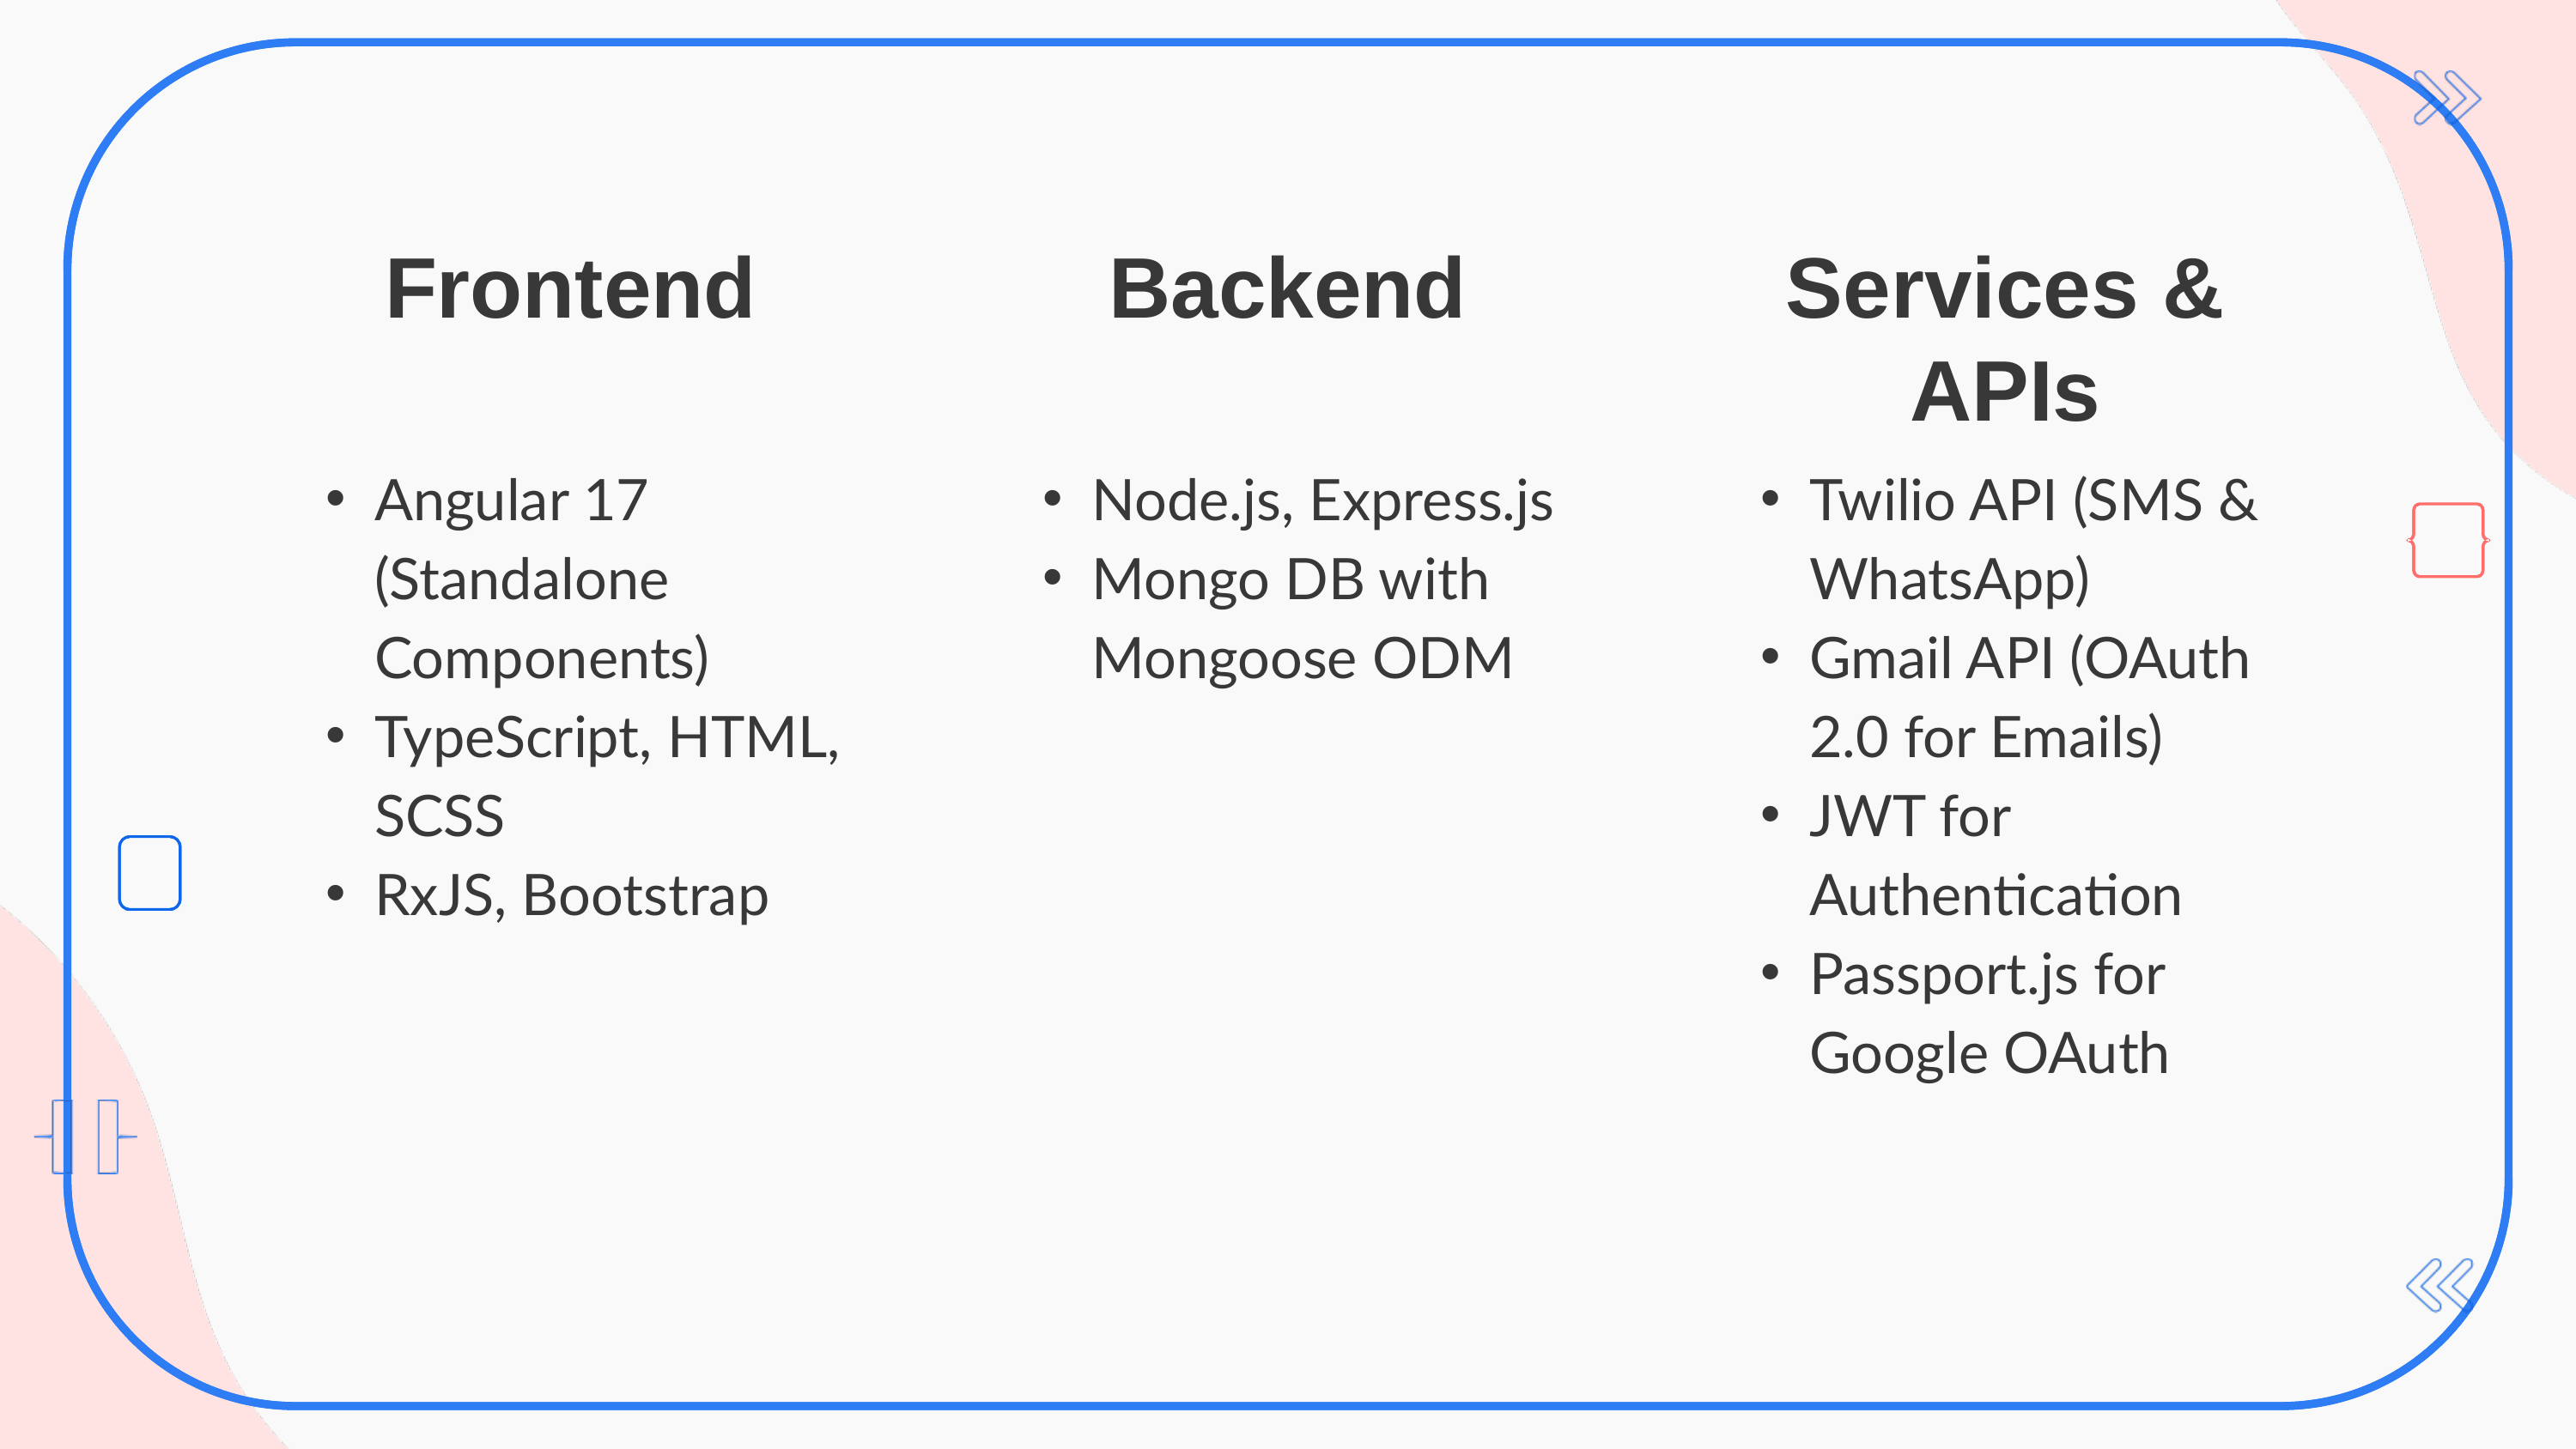

Frontend
Backend
Services & APIs
Angular 17 (Standalone Components)
TypeScript, HTML, SCSS
RxJS, Bootstrap
Node.js, Express.js
Mongo DB with Mongoose ODM
Twilio API (SMS & WhatsApp)
Gmail API (OAuth 2.0 for Emails)
JWT for Authentication
Passport.js for Google OAuth